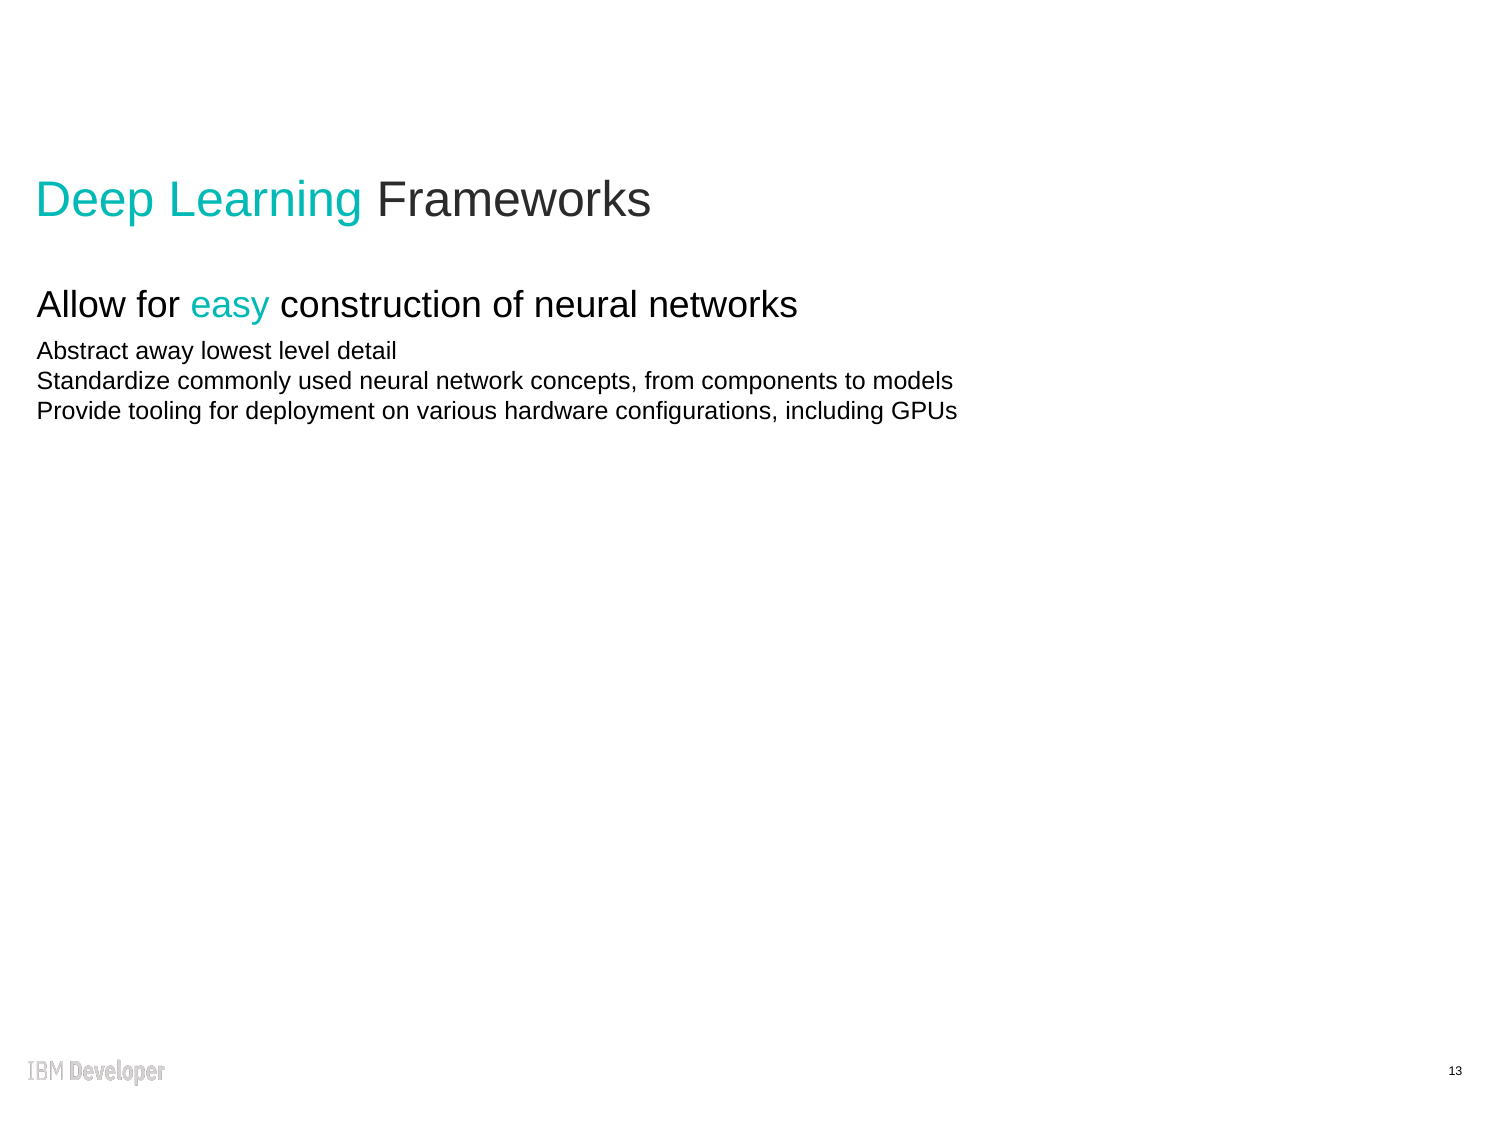

# Deep Learning Frameworks
Allow for easy construction of neural networks
Abstract away lowest level detail
Standardize commonly used neural network concepts, from components to models
Provide tooling for deployment on various hardware configurations, including GPUs

13